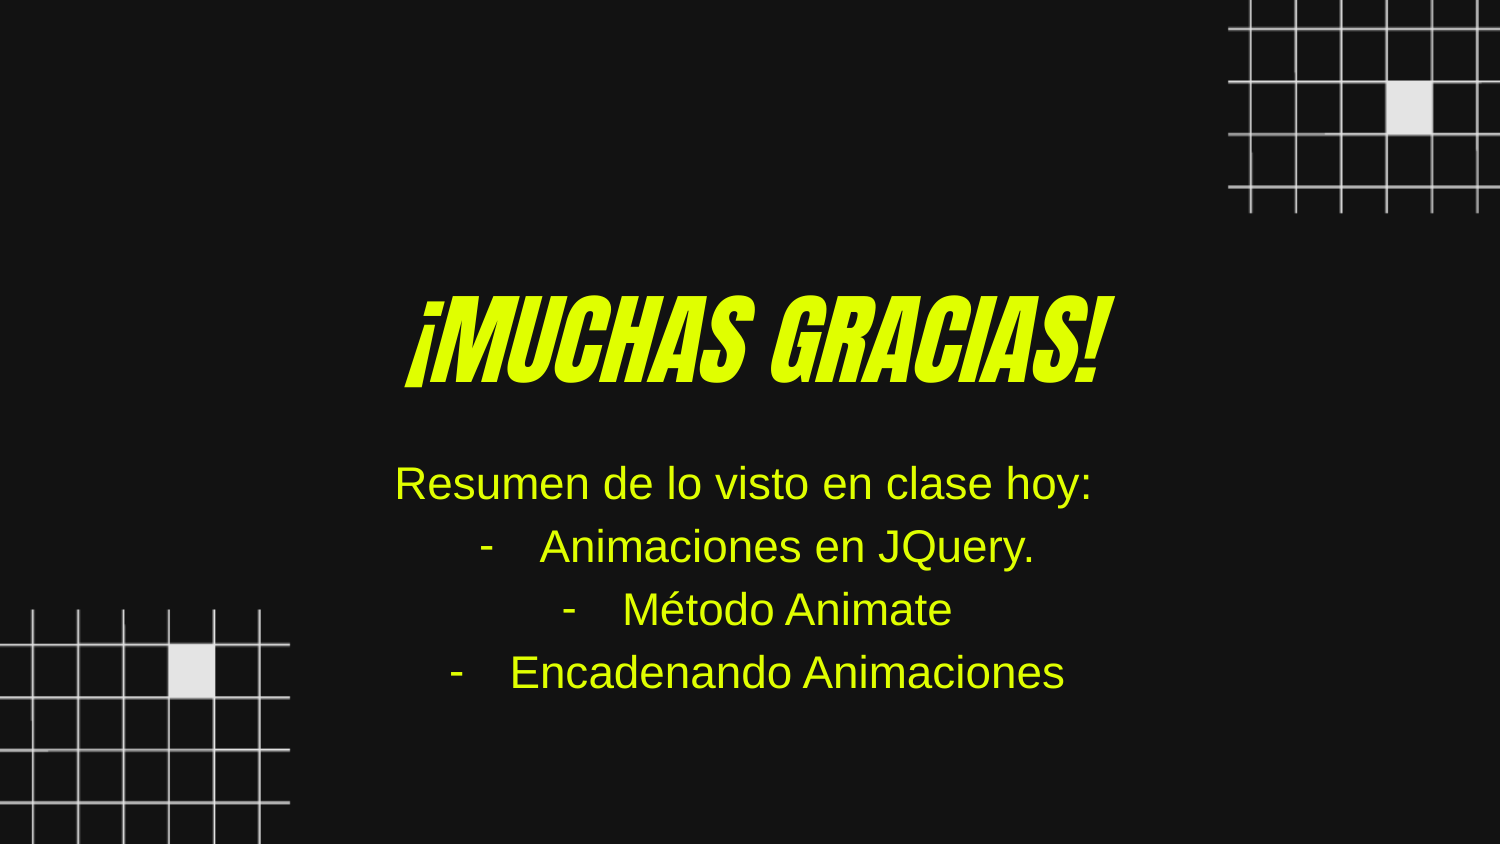

¡MUCHAS GRACIAS!
Resumen de lo visto en clase hoy:
Animaciones en JQuery.
Método Animate
Encadenando Animaciones